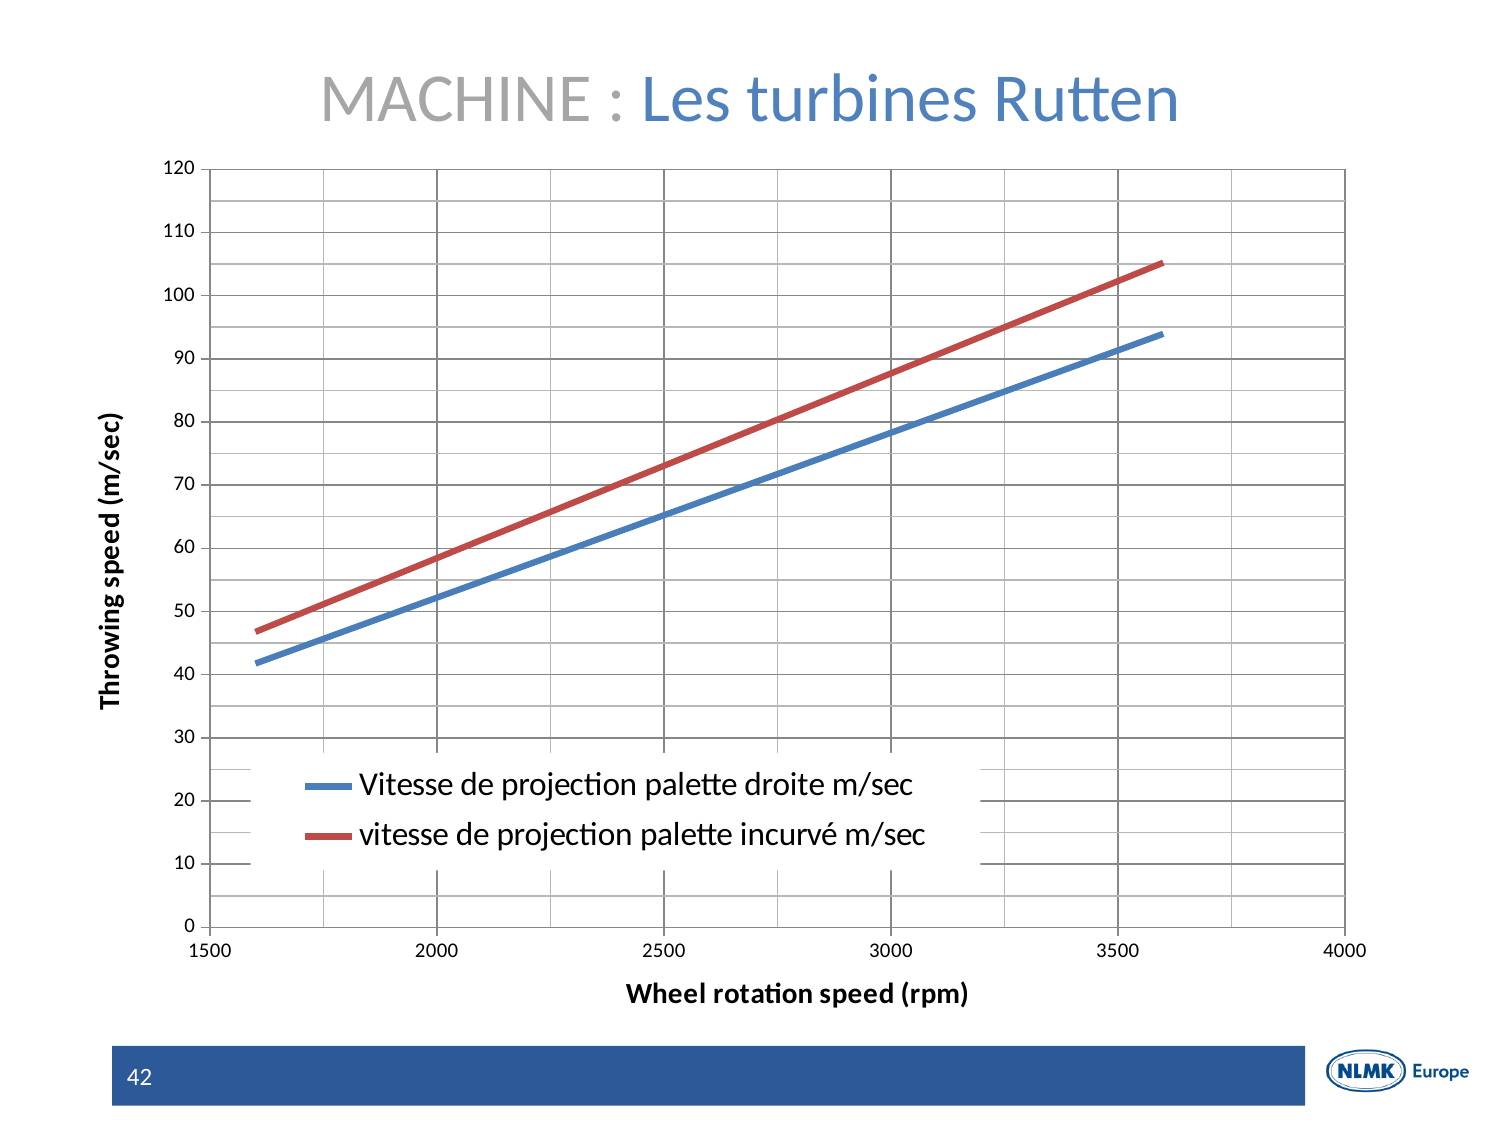

# MACHINE : Les turbines Rutten

### Chart

| Category | Vitesse de projection palette droite | vitesse de projection palette incurvé |
|---|---|---|